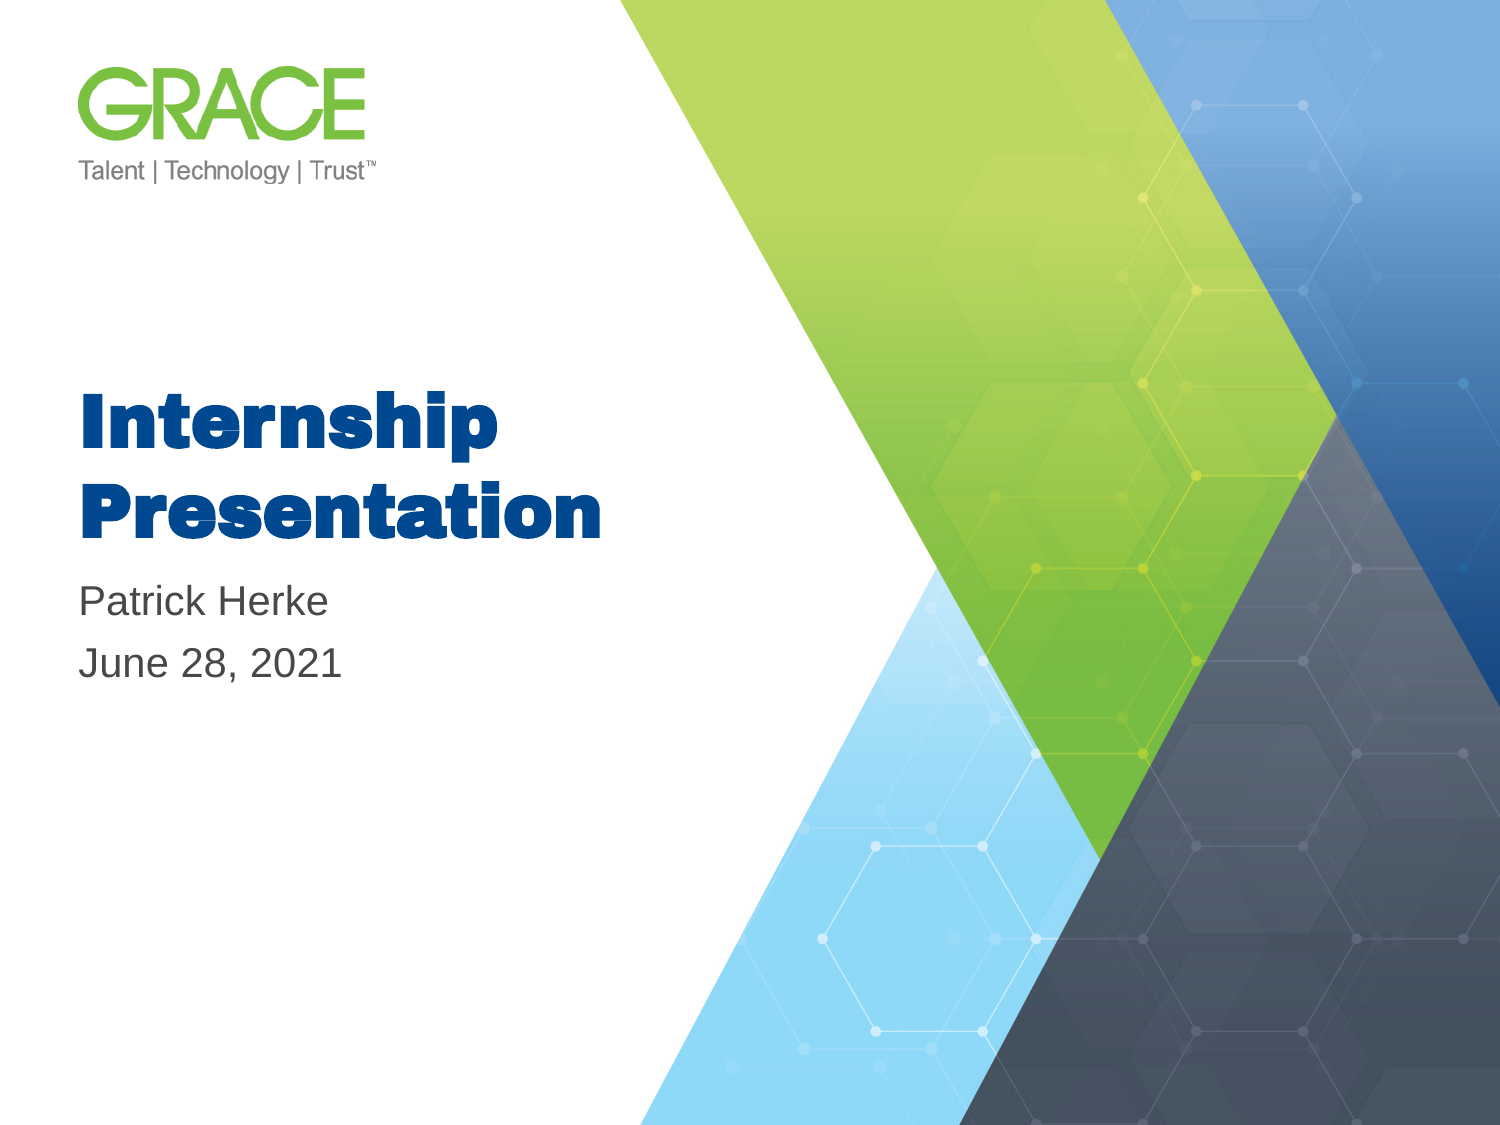

Internship Presentation
Patrick Herke
June 28, 2021